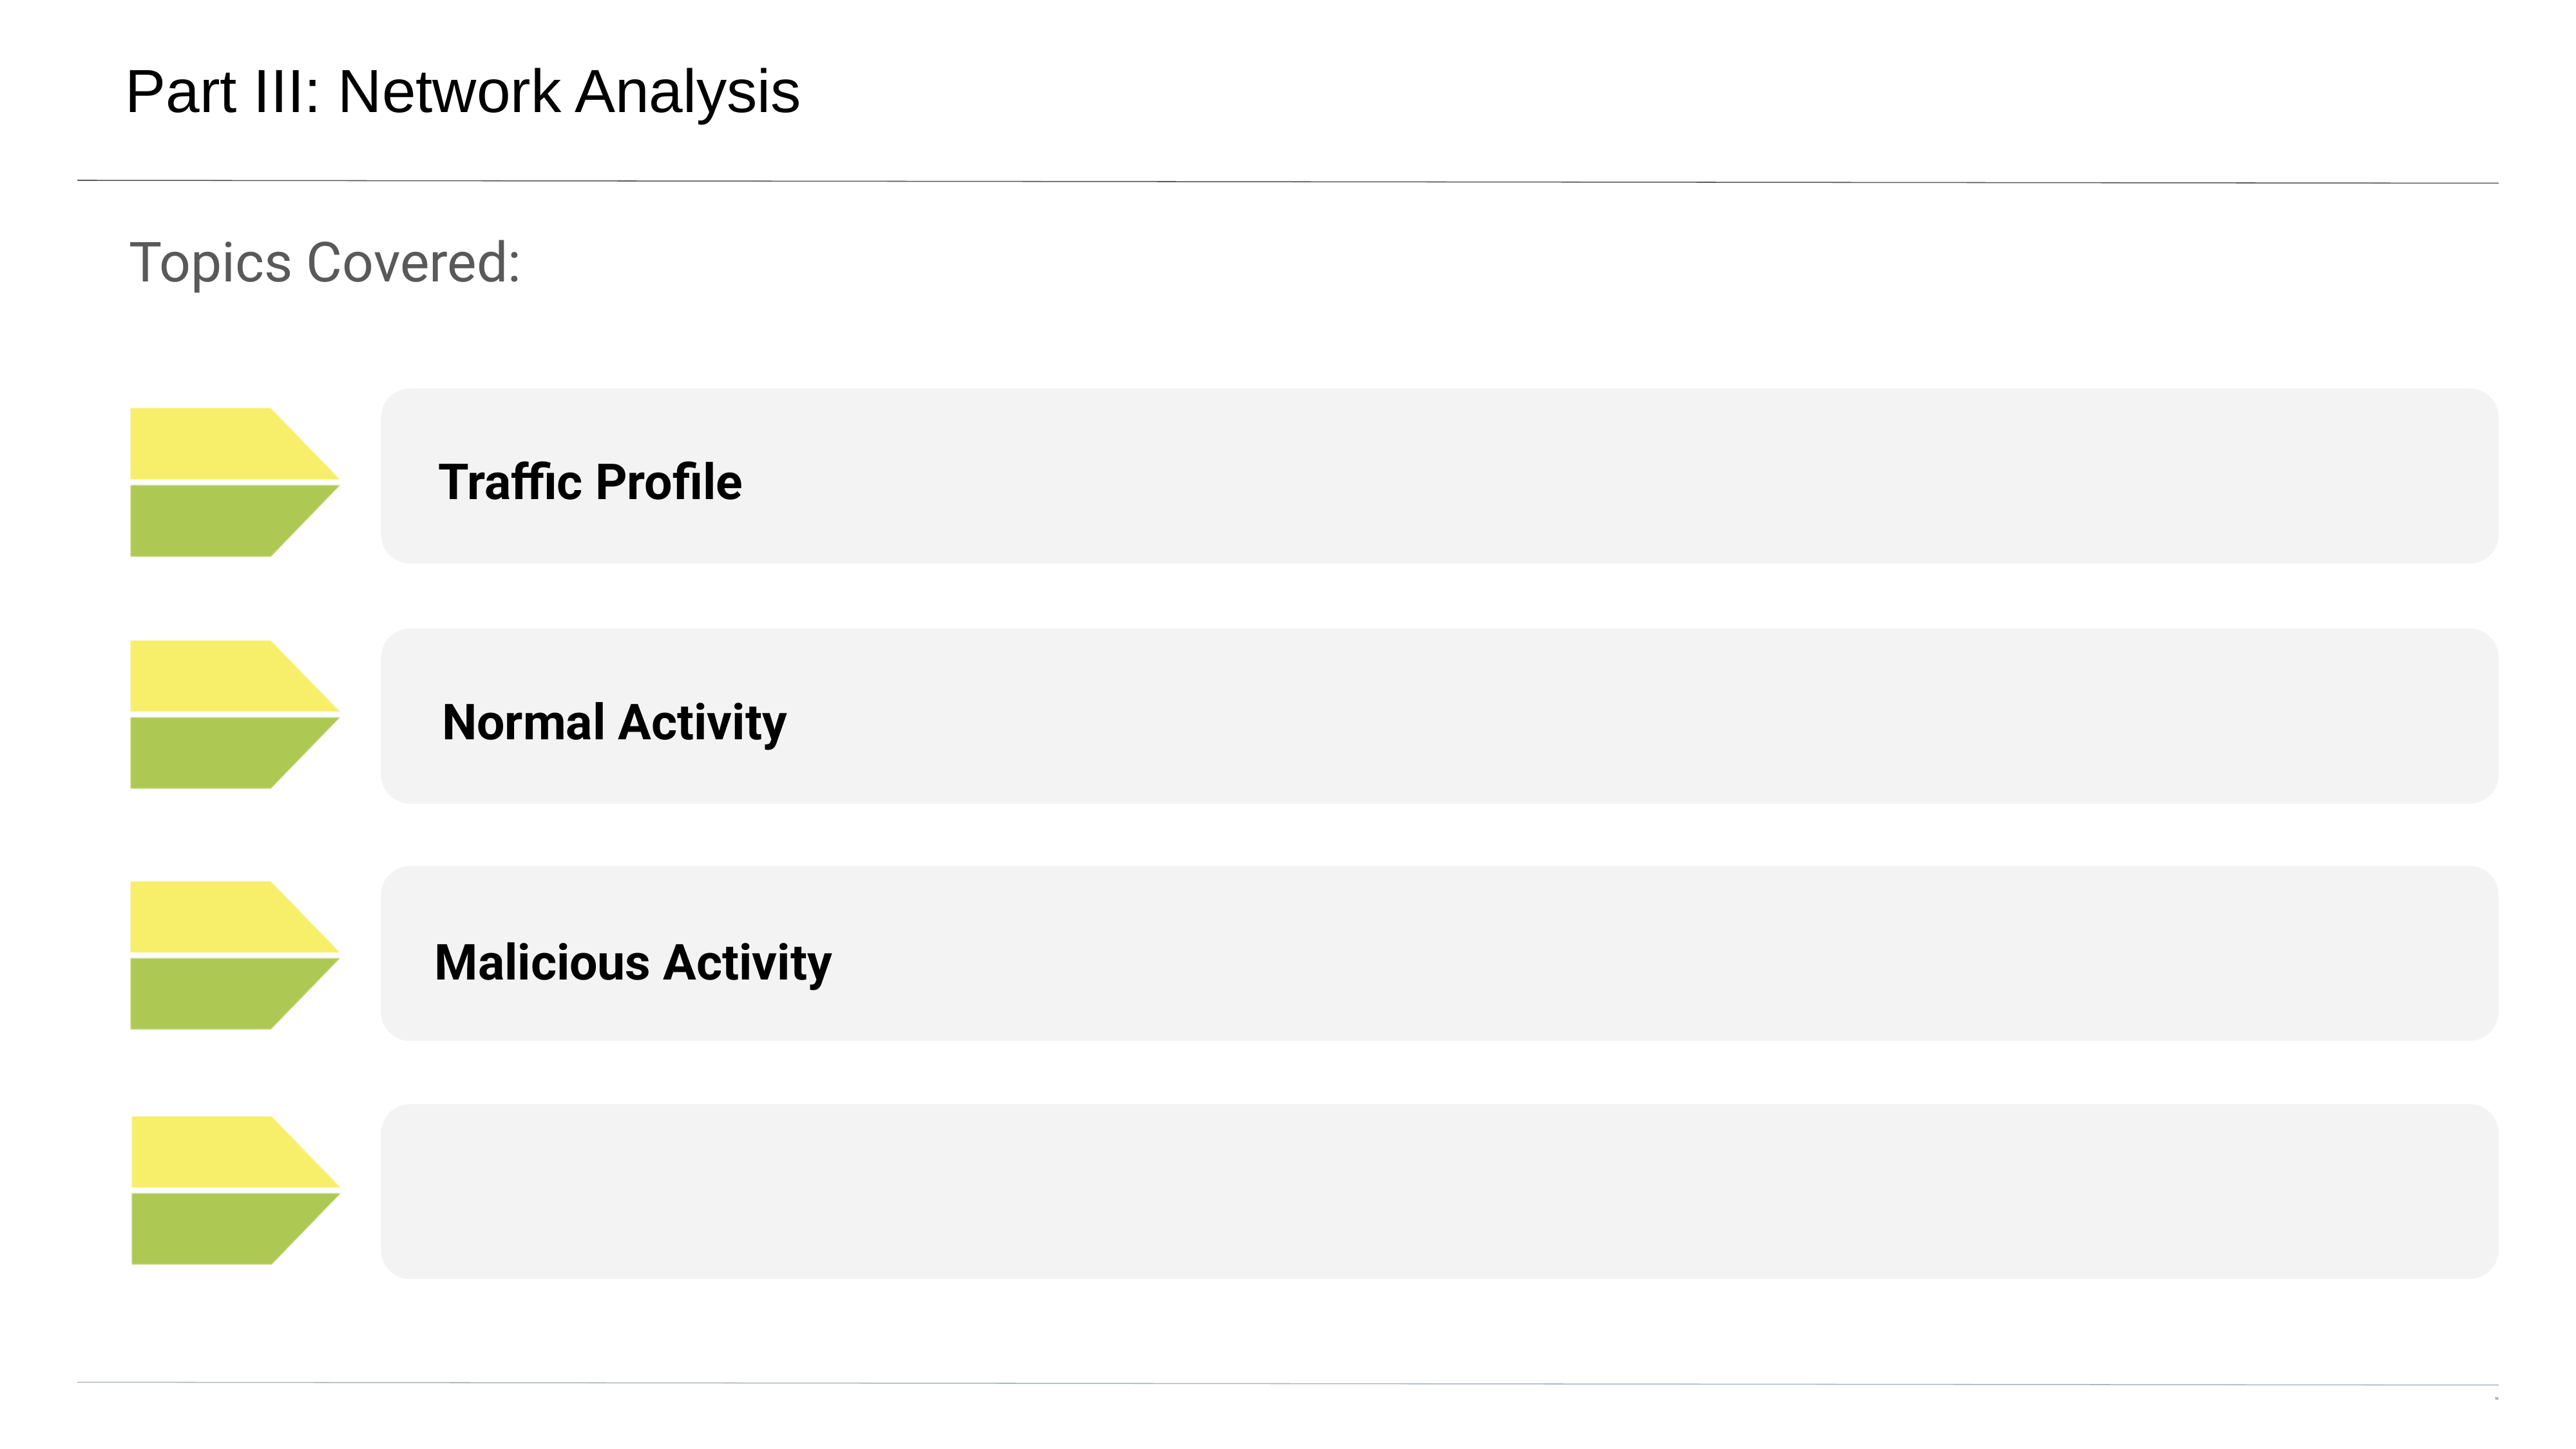

# Part III: Network Analysis

Topics Covered:
Traffic Profile
  Normal Activity
Malicious Activity

51